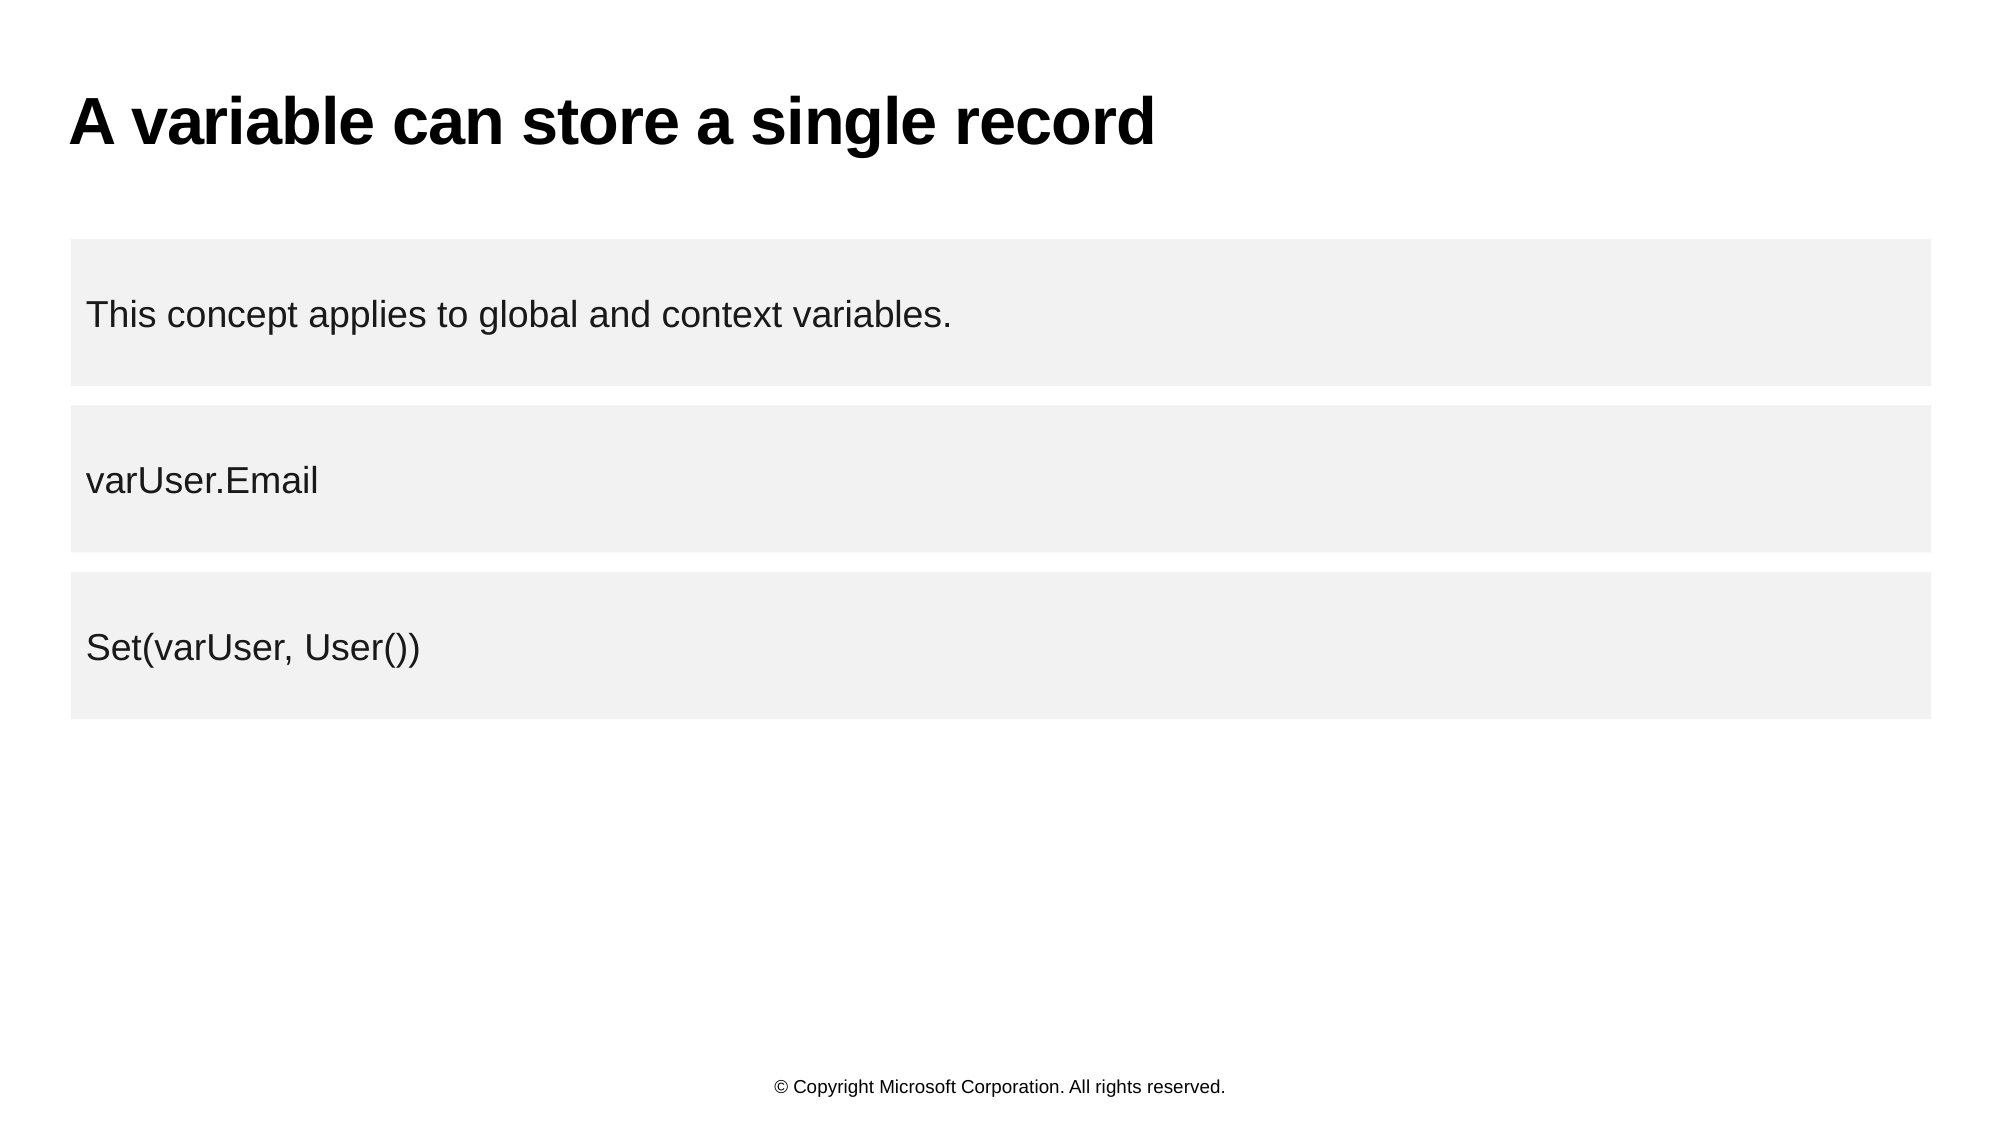

# A variable can store a single record
This concept applies to global and context variables.
varUser.Email
Set(varUser, User())